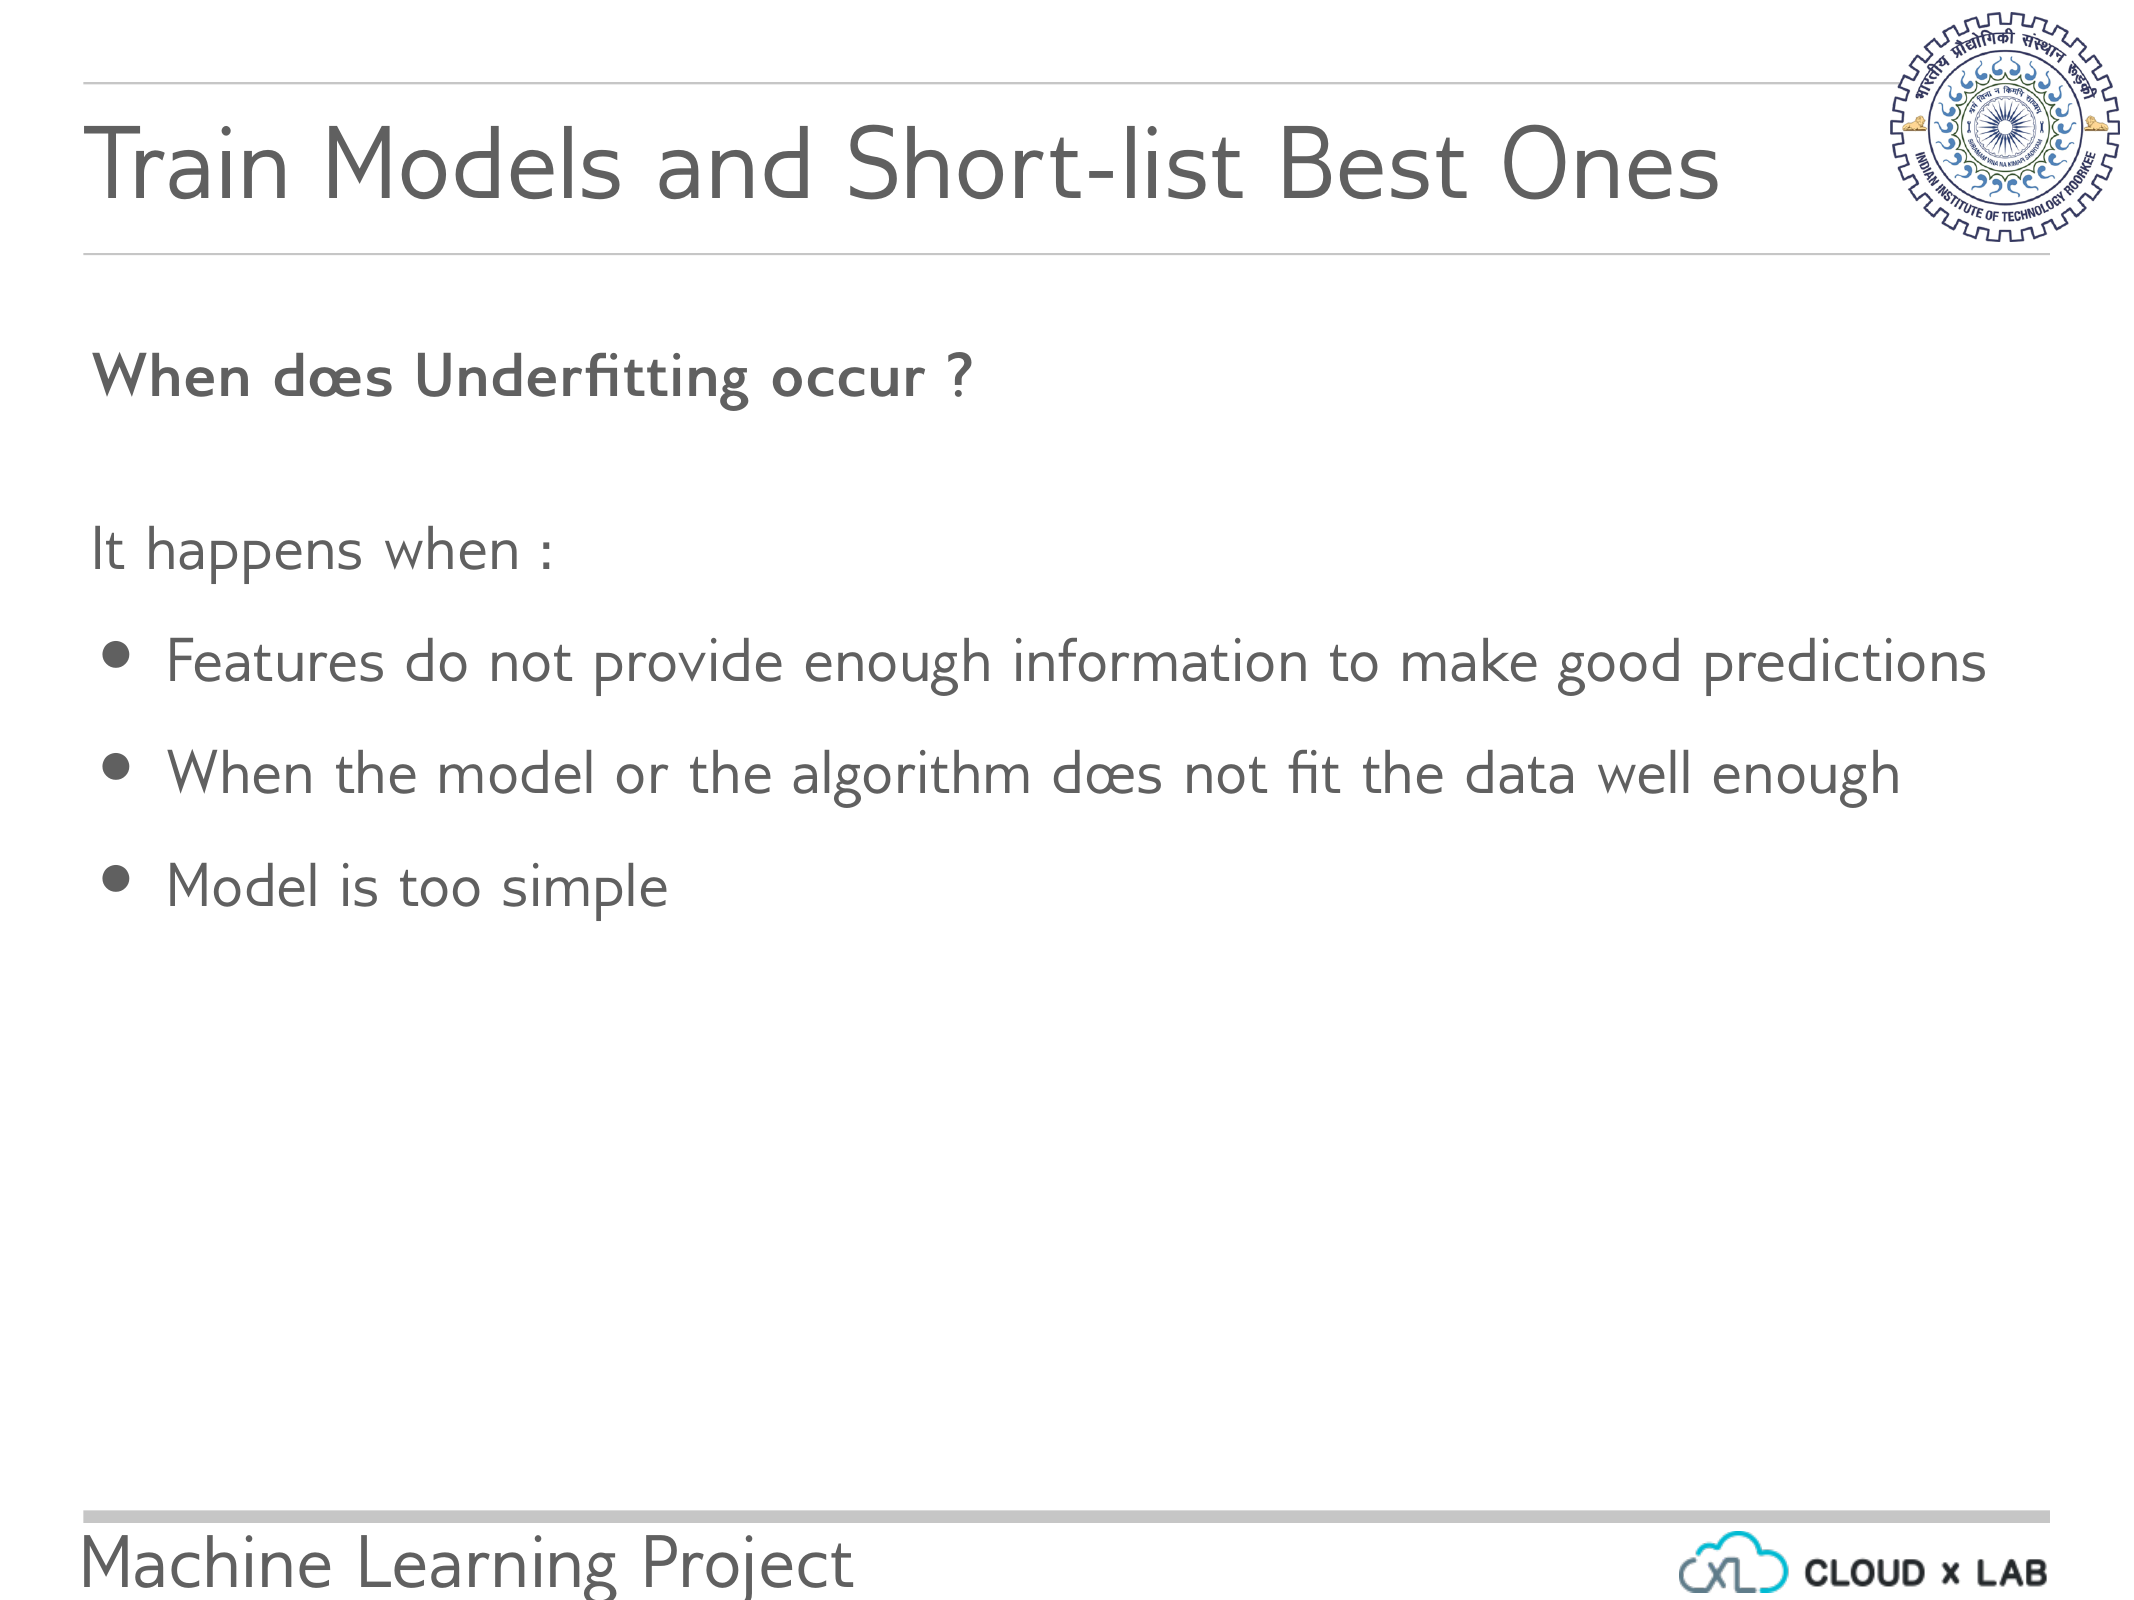

Train Models and Short-list Best Ones
When does Underfitting occur ?

It happens when :
Features do not provide enough information to make good predictions
When the model or the algorithm does not fit the data well enough
Model is too simple